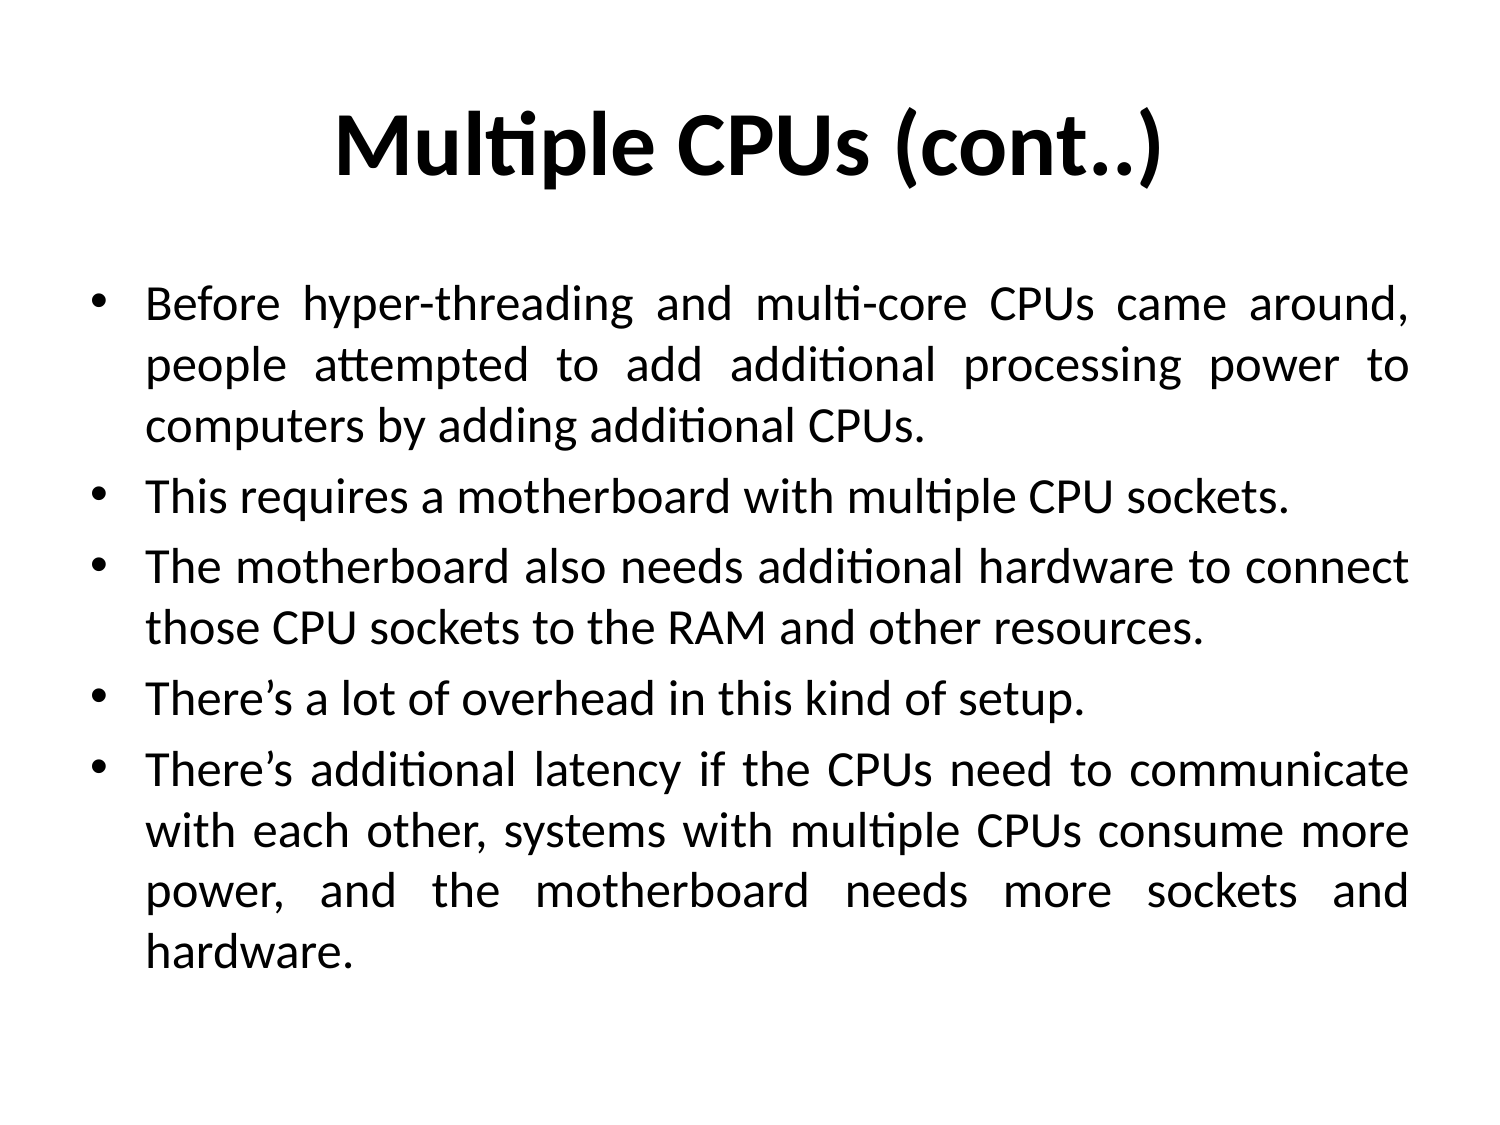

# Multiple CPUs (cont..)
Before hyper-threading and multi-core CPUs came around, people attempted to add additional processing power to computers by adding additional CPUs.
This requires a motherboard with multiple CPU sockets.
The motherboard also needs additional hardware to connect those CPU sockets to the RAM and other resources.
There’s a lot of overhead in this kind of setup.
There’s additional latency if the CPUs need to communicate with each other, systems with multiple CPUs consume more power, and the motherboard needs more sockets and hardware.